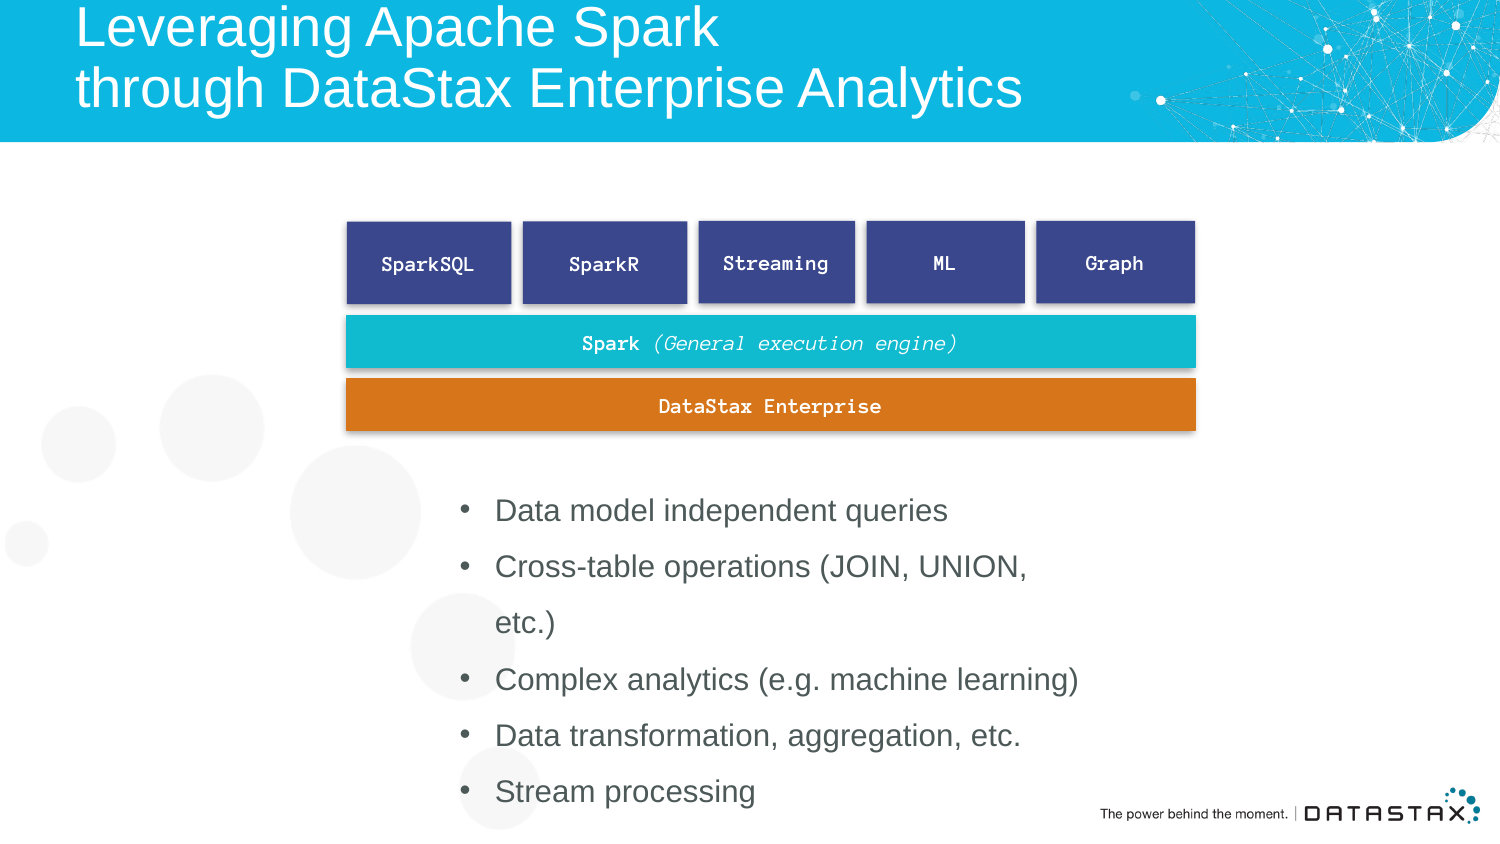

# Leveraging Apache Spark through DataStax Enterprise Analytics
Streaming
ML
Graph
SparkR
SparkSQL
Spark (General execution engine)
DataStax Enterprise
Data model independent queries
Cross-table operations (JOIN, UNION, etc.)
Complex analytics (e.g. machine learning)
Data transformation, aggregation, etc.
Stream processing